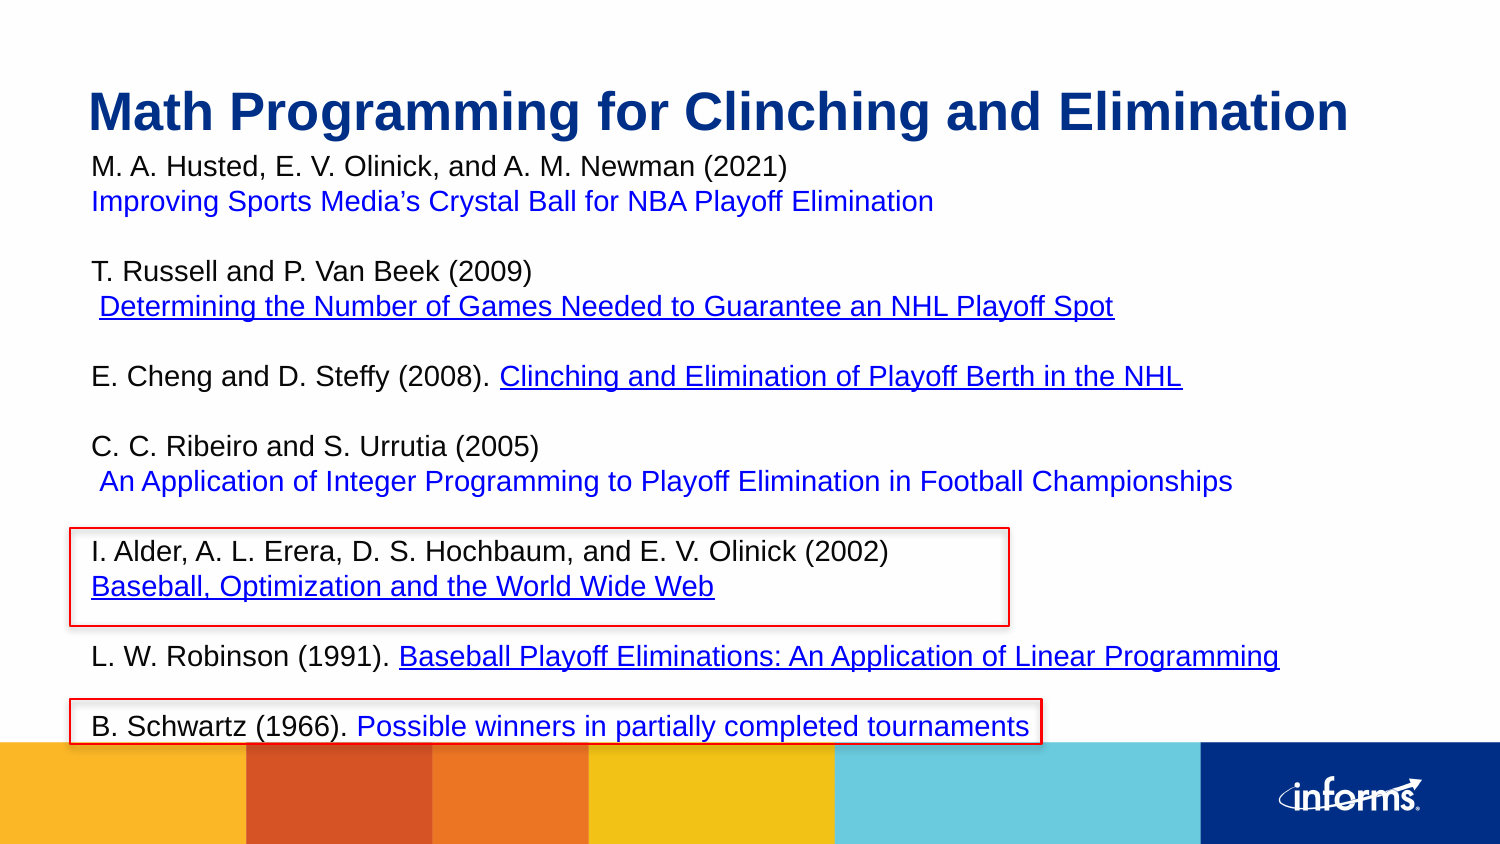

# Math Programming for Clinching and Elimination
M. A. Husted, E. V. Olinick, and A. M. Newman (2021)
Improving Sports Media’s Crystal Ball for NBA Playoff Elimination

T. Russell and P. Van Beek (2009)
 Determining the Number of Games Needed to Guarantee an NHL Playoff Spot

E. Cheng and D. Steffy (2008). Clinching and Elimination of Playoff Berth in the NHL

C. C. Ribeiro and S. Urrutia (2005)
 An Application of Integer Programming to Playoff Elimination in Football Championships

I. Alder, A. L. Erera, D. S. Hochbaum, and E. V. Olinick (2002)
Baseball, Optimization and the World Wide Web

L. W. Robinson (1991). Baseball Playoff Eliminations: An Application of Linear Programming

B. Schwartz (1966). Possible winners in partially completed tournaments